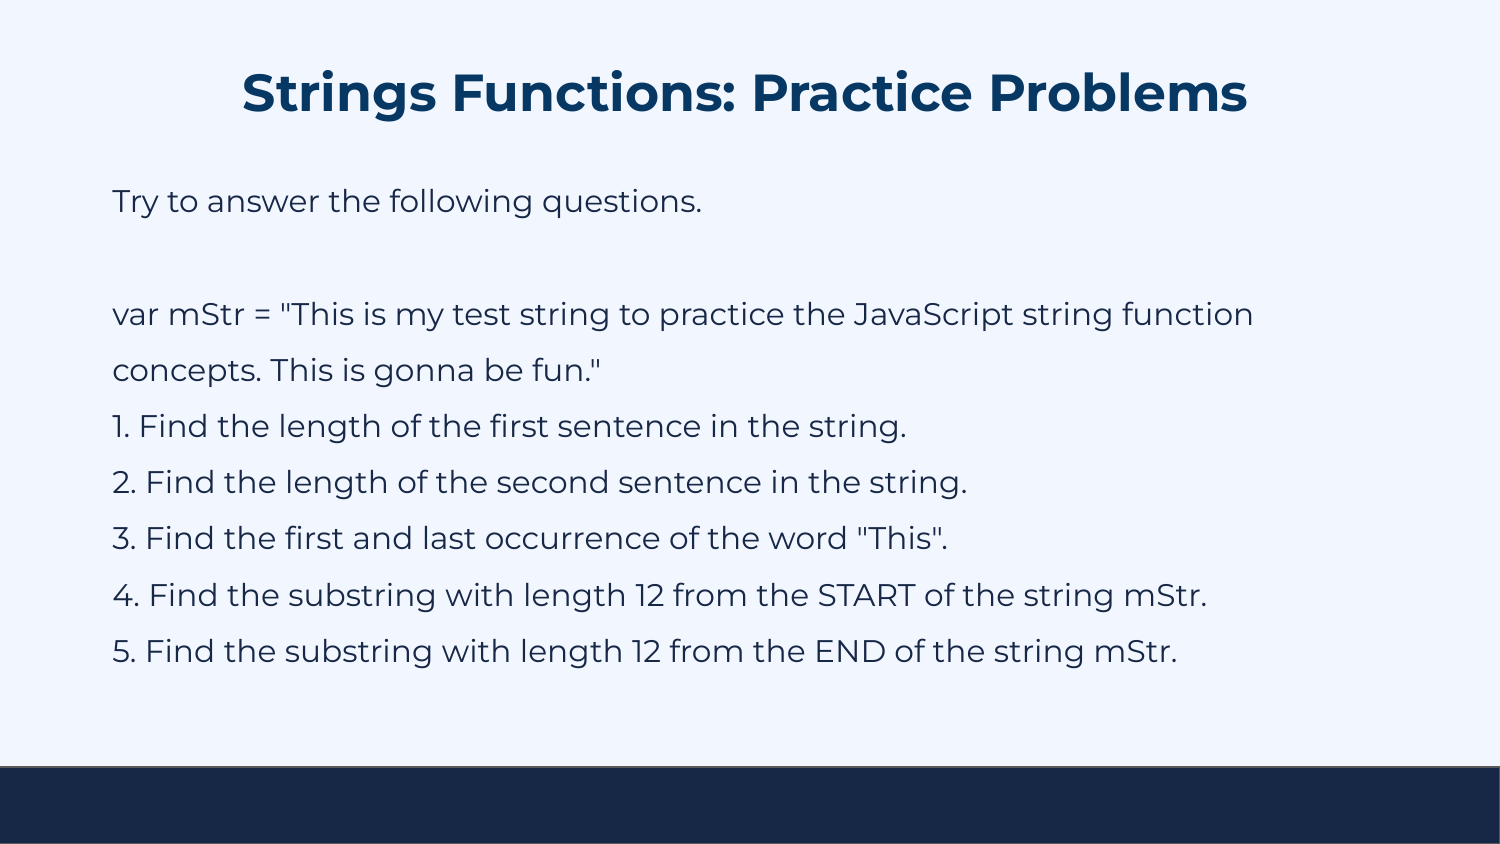

# Strings Functions: Practice Problems
Try to answer the following questions.

var mStr = "This is my test string to practice the JavaScript string function concepts. This is gonna be fun."
1. Find the length of the first sentence in the string.
2. Find the length of the second sentence in the string.
3. Find the first and last occurrence of the word "This".
4. Find the substring with length 12 from the START of the string mStr.
5. Find the substring with length 12 from the END of the string mStr.